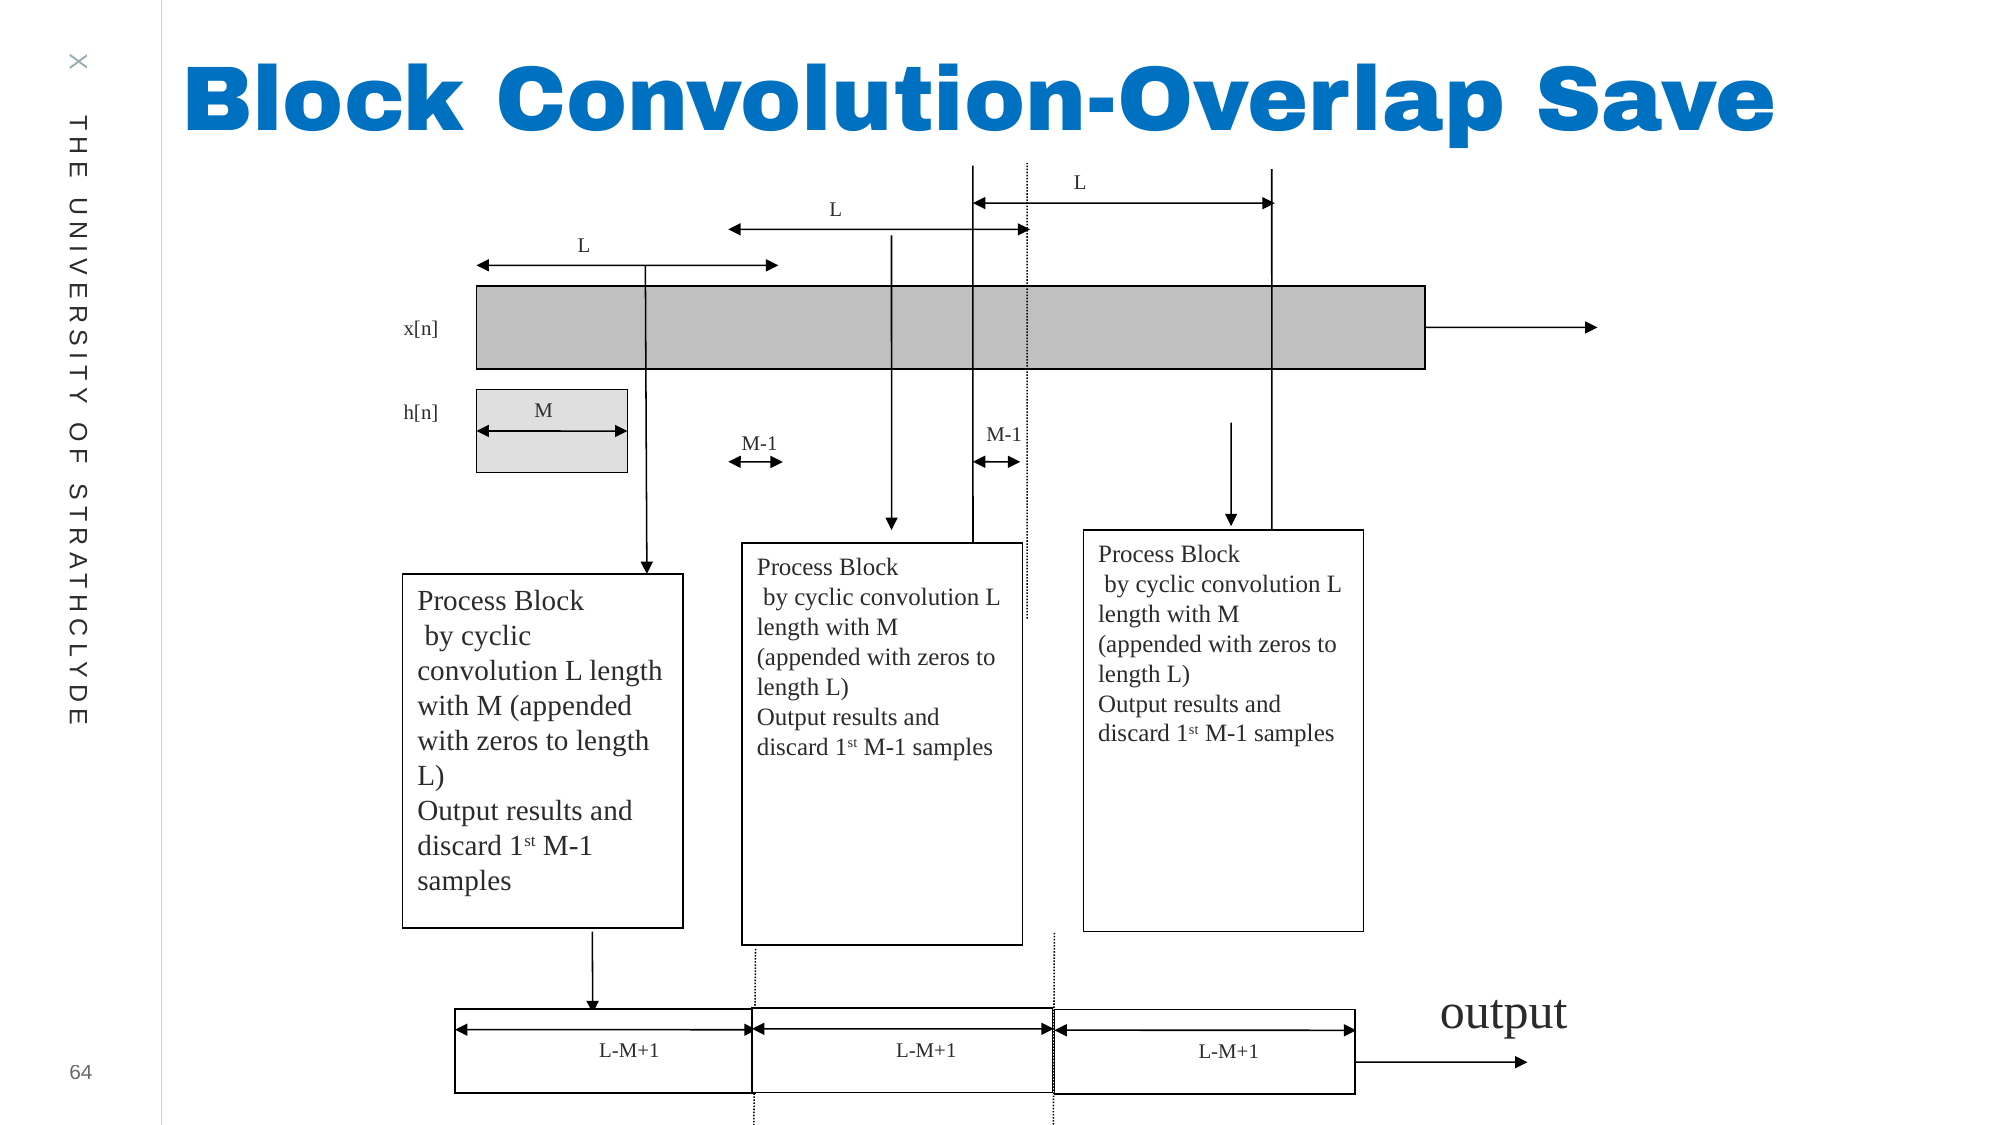

# Block Convolution-Overlap Save
L

L

L

x[n]

M
h[n]
M-1
M-1

Process Block
 by cyclic convolution L length with M (appended with zeros to length L)
Output results and discard 1st M-1 samples
Process Block
 by cyclic convolution L length with M (appended with zeros to length L)
Output results and discard 1st M-1 samples

Process Block
 by cyclic convolution L length with M (appended with zeros to length L)
Output results and discard 1st M-1 samples

output

L-M+1

L-M+1

L-M+1

64